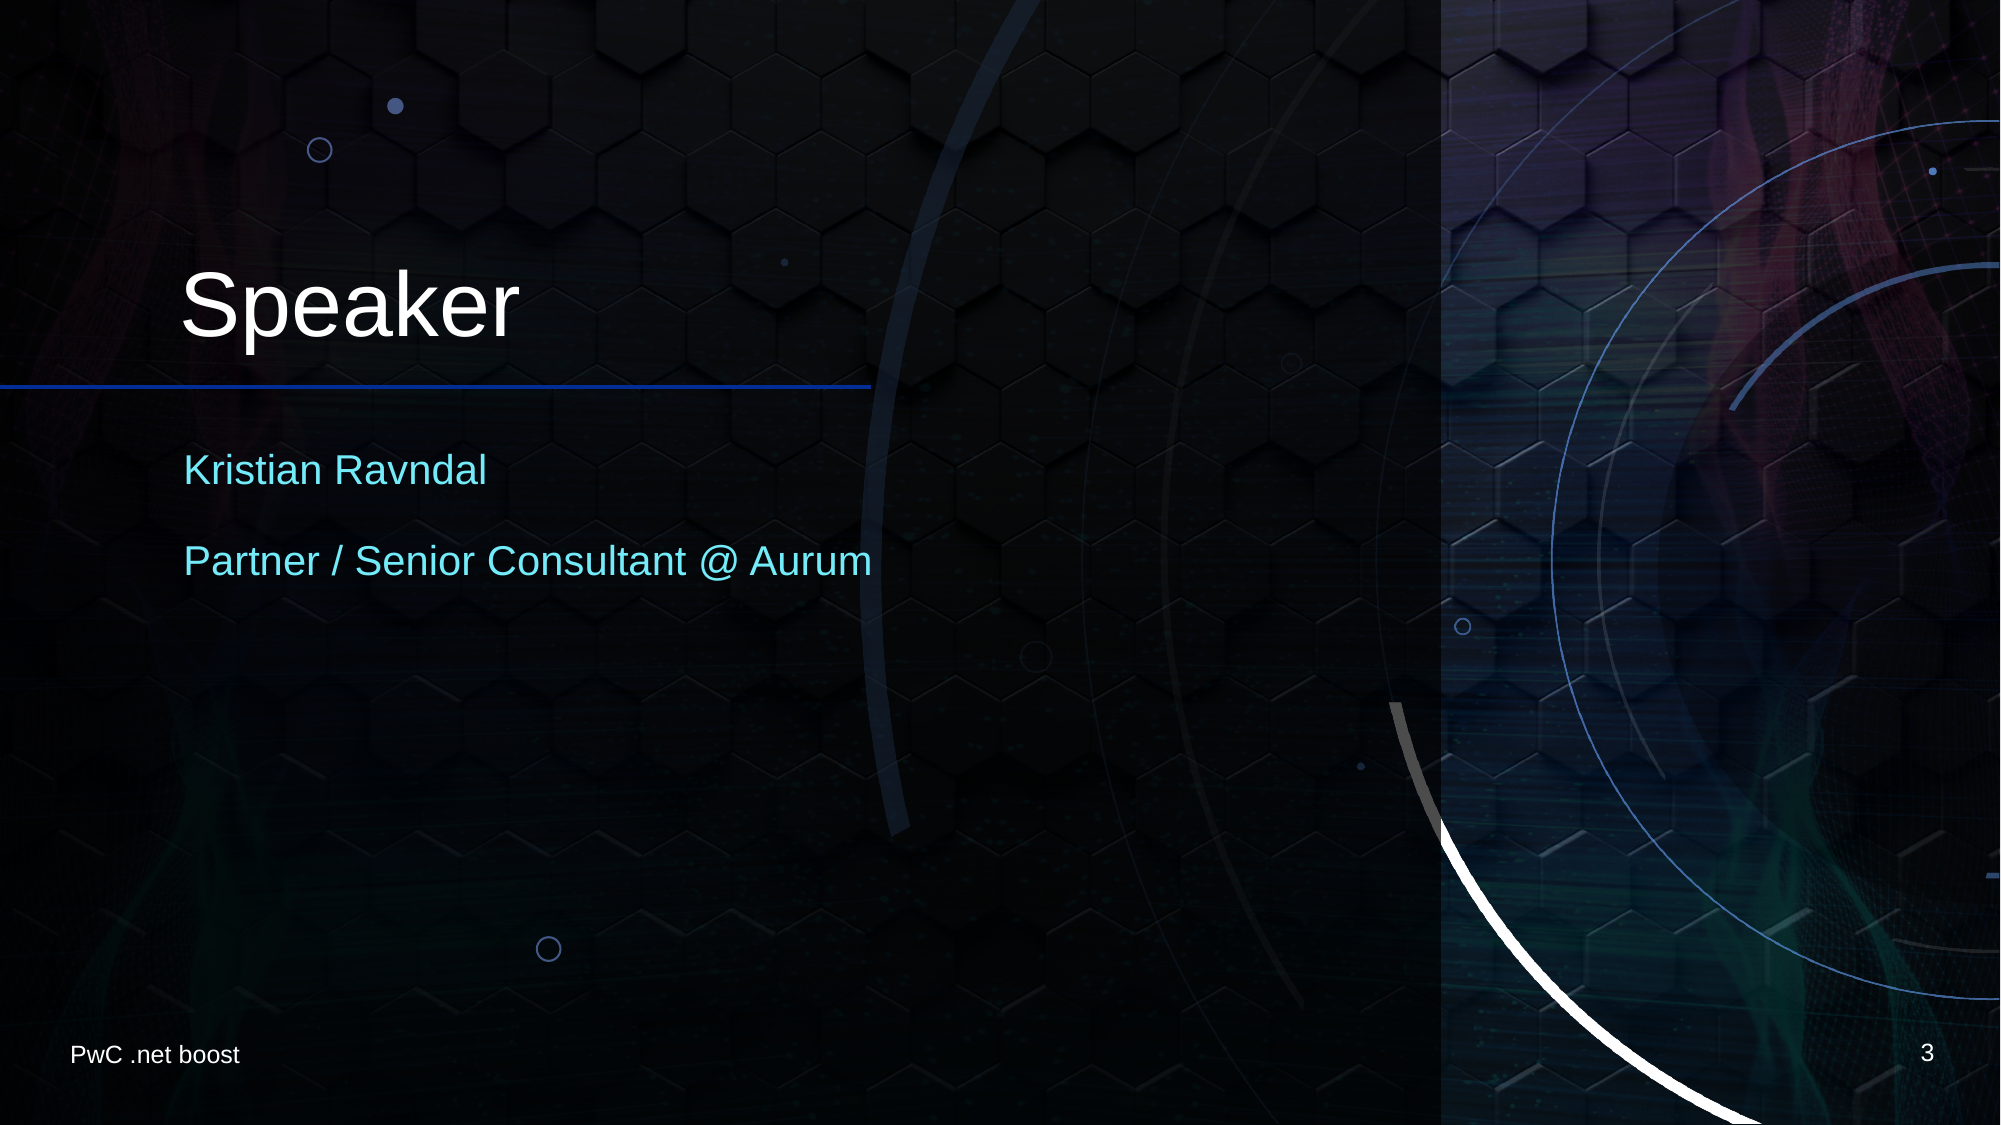

# Speaker
Kristian Ravndal
Partner / Senior Consultant @ Aurum
3
PwC .net boost